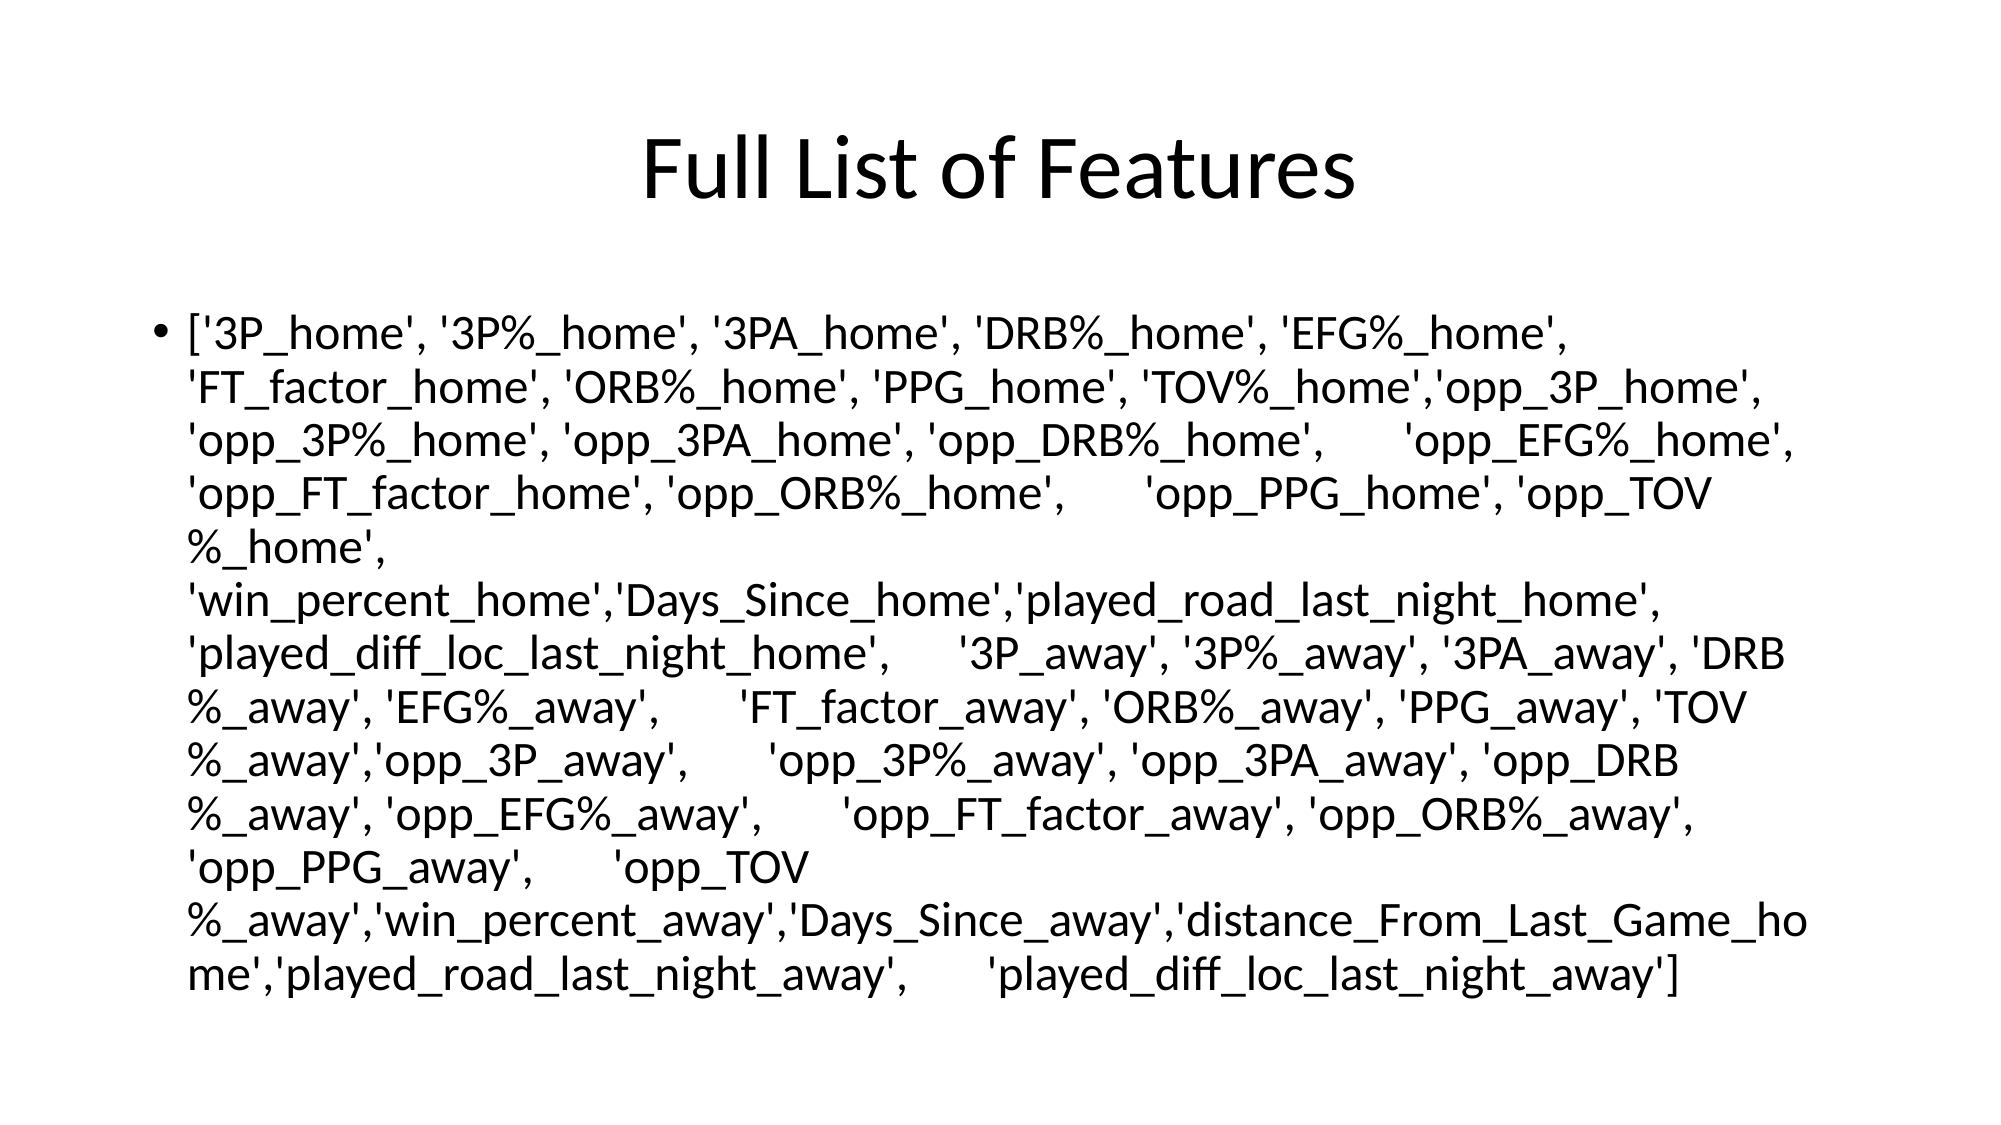

# Full List of Features
['3P_home', '3P%_home', '3PA_home', 'DRB%_home', 'EFG%_home',       'FT_factor_home', 'ORB%_home', 'PPG_home', 'TOV%_home','opp_3P_home', 'opp_3P%_home', 'opp_3PA_home', 'opp_DRB%_home',       'opp_EFG%_home', 'opp_FT_factor_home', 'opp_ORB%_home',       'opp_PPG_home', 'opp_TOV%_home', 'win_percent_home','Days_Since_home','played_road_last_night_home', 'played_diff_loc_last_night_home',      '3P_away', '3P%_away', '3PA_away', 'DRB%_away', 'EFG%_away',       'FT_factor_away', 'ORB%_away', 'PPG_away', 'TOV%_away','opp_3P_away',       'opp_3P%_away', 'opp_3PA_away', 'opp_DRB%_away', 'opp_EFG%_away',       'opp_FT_factor_away', 'opp_ORB%_away', 'opp_PPG_away',       'opp_TOV%_away','win_percent_away','Days_Since_away','distance_From_Last_Game_home','played_road_last_night_away',       'played_diff_loc_last_night_away']